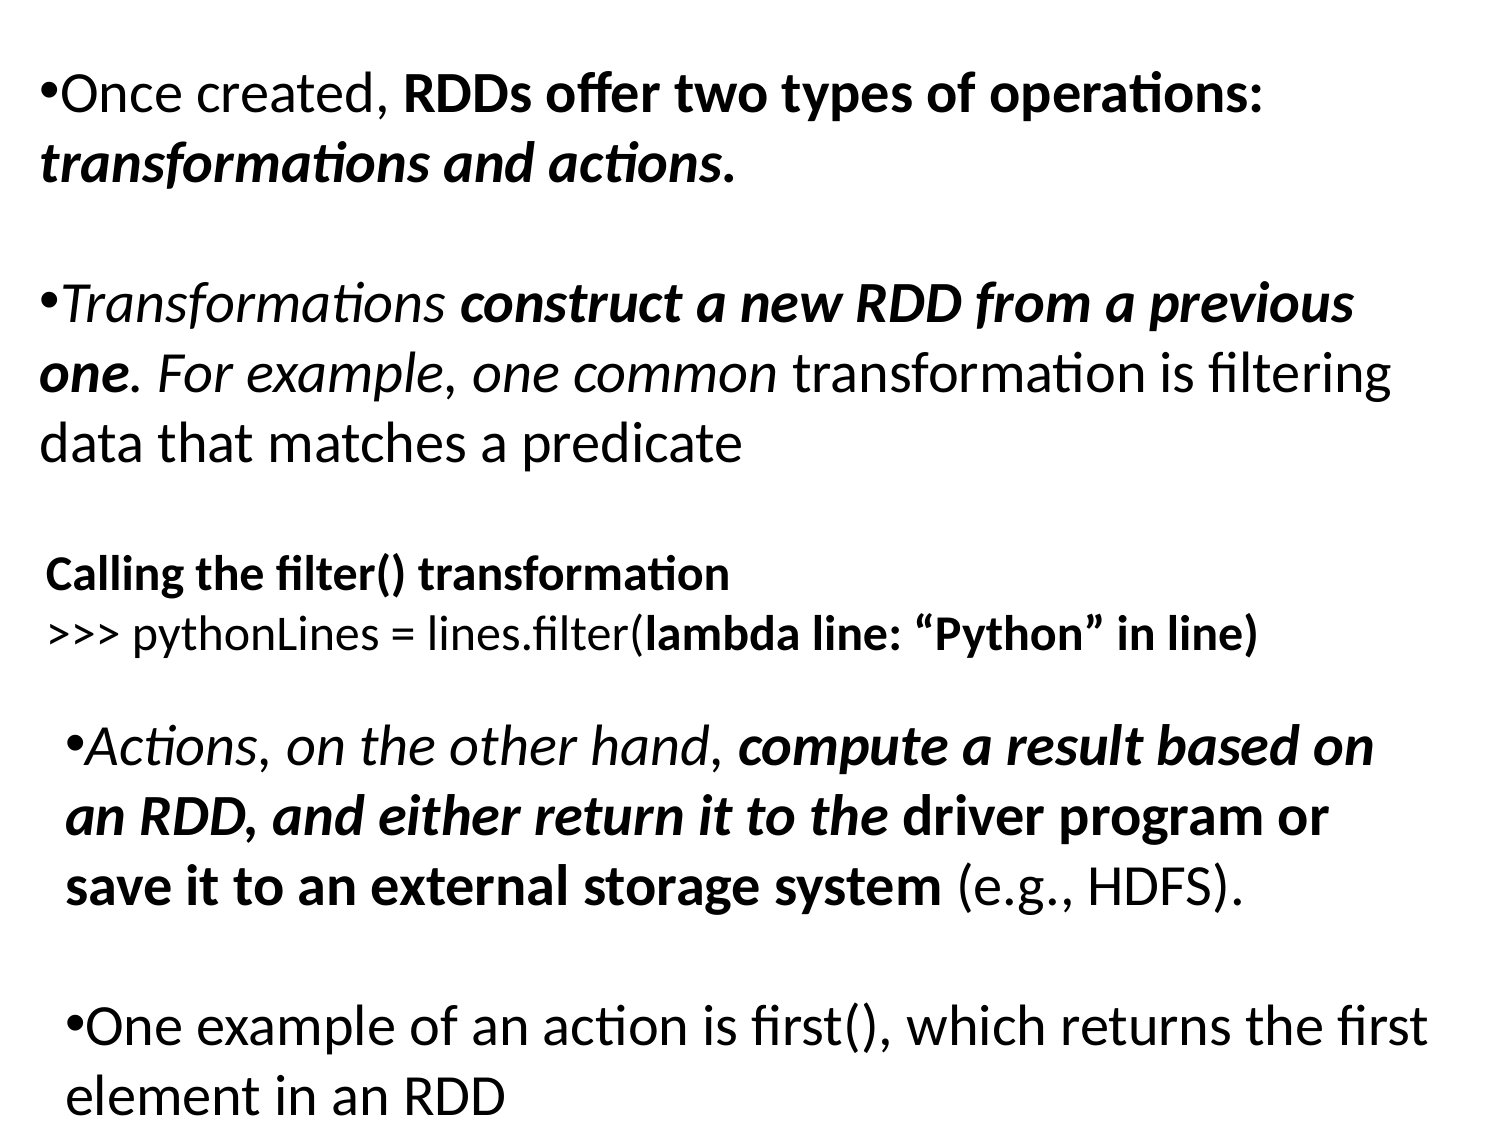

Once created, RDDs offer two types of operations: transformations and actions.

Transformations construct a new RDD from a previous one. For example, one common transformation is filtering data that matches a predicate
Calling the filter() transformation
>>> pythonLines = lines.filter(lambda line: “Python” in line)
Actions, on the other hand, compute a result based on an RDD, and either return it to the driver program or save it to an external storage system (e.g., HDFS).

One example of an action is first(), which returns the first element in an RDD